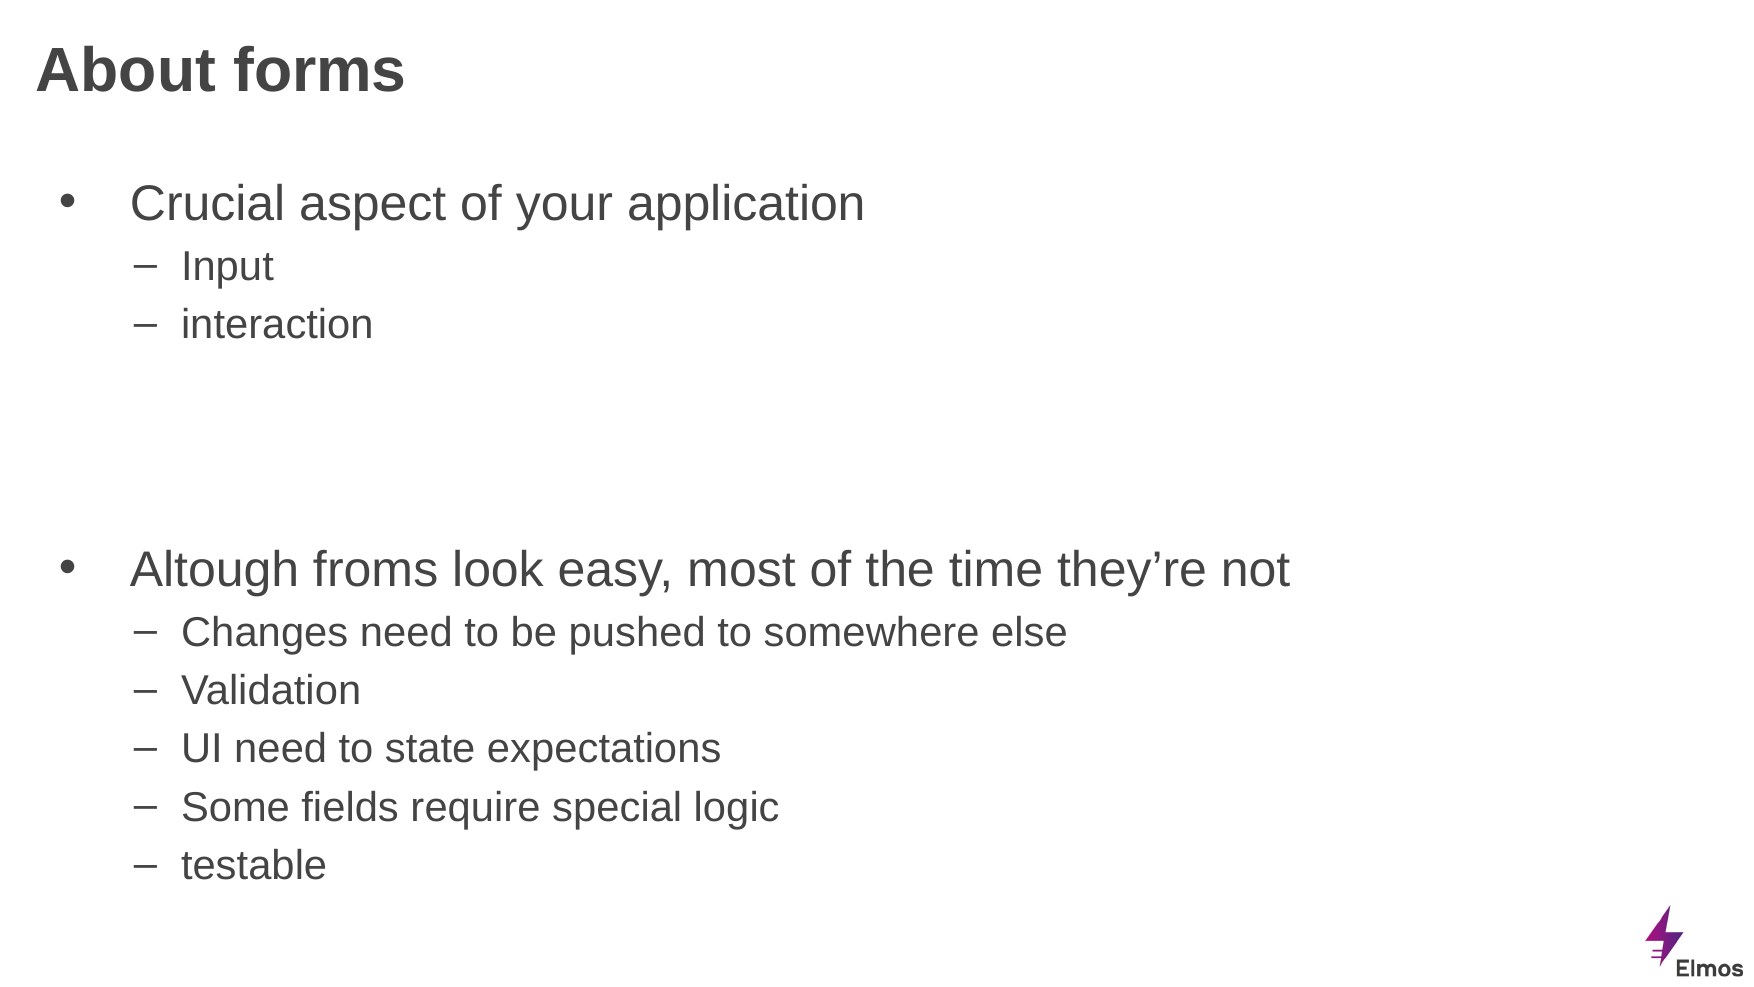

# About forms
Crucial aspect of your application
Input
interaction

Altough froms look easy, most of the time they’re not
Changes need to be pushed to somewhere else
Validation
UI need to state expectations
Some fields require special logic
testable